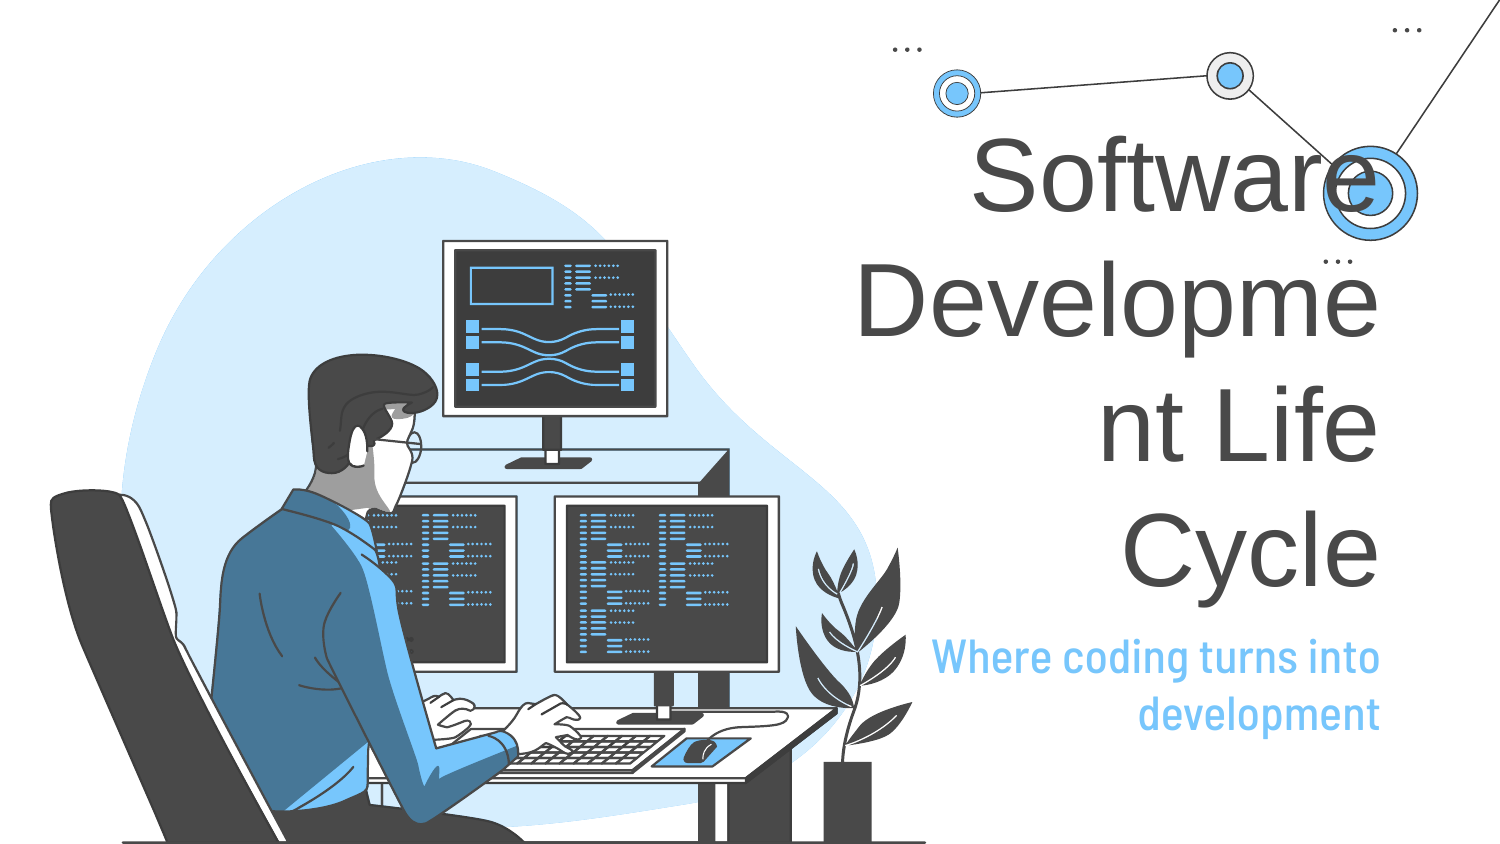

# Software Development Life Cycle
Where coding turns into development